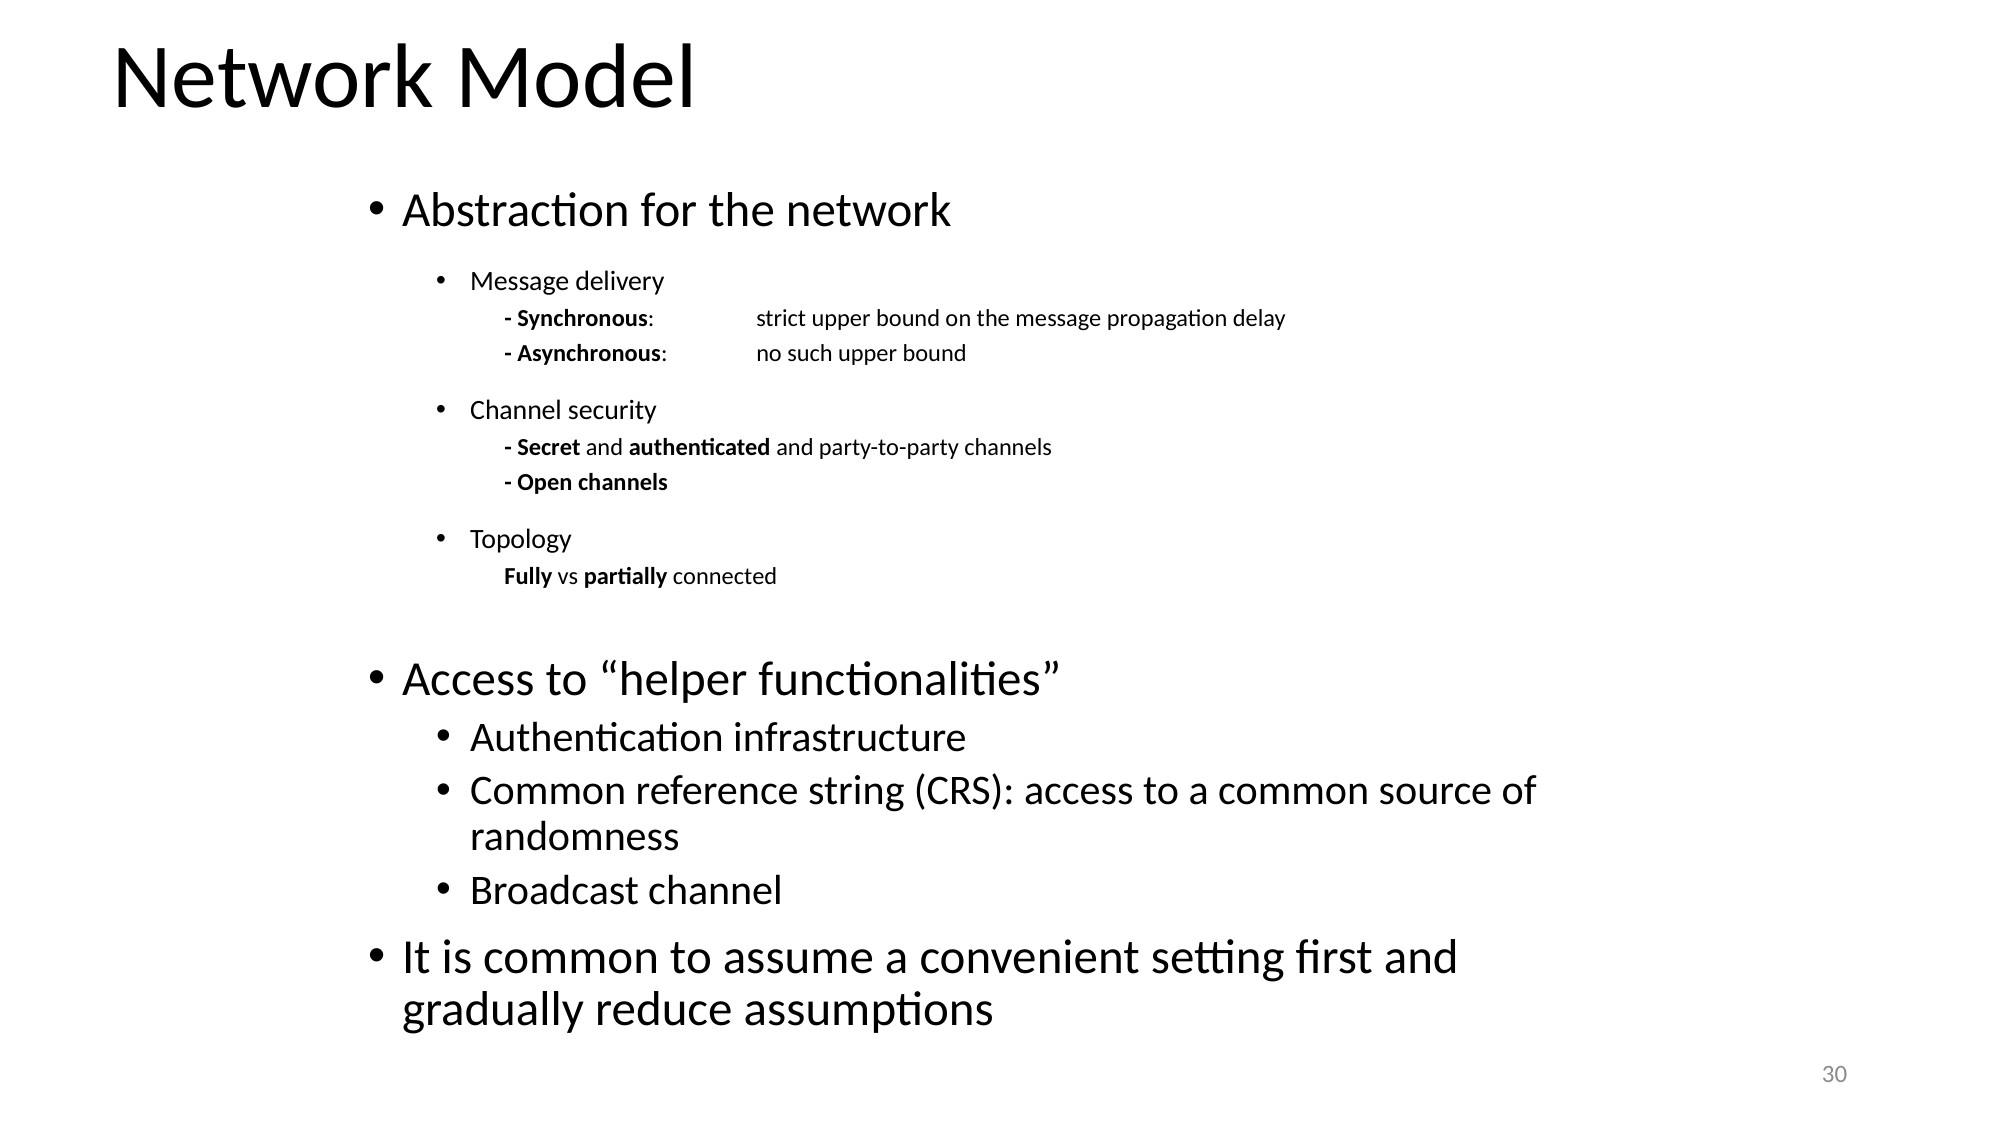

# Network Model
Abstraction for the network
Message delivery
- Synchronous:	strict upper bound on the message propagation delay
- Asynchronous:	no such upper bound
Channel security
- Secret and authenticated and party-to-party channels
- Open channels
Topology
Fully vs partially connected

Access to “helper functionalities”
Authentication infrastructure
Common reference string (CRS): access to a common source of randomness
Broadcast channel
It is common to assume a convenient setting first and gradually reduce assumptions
30